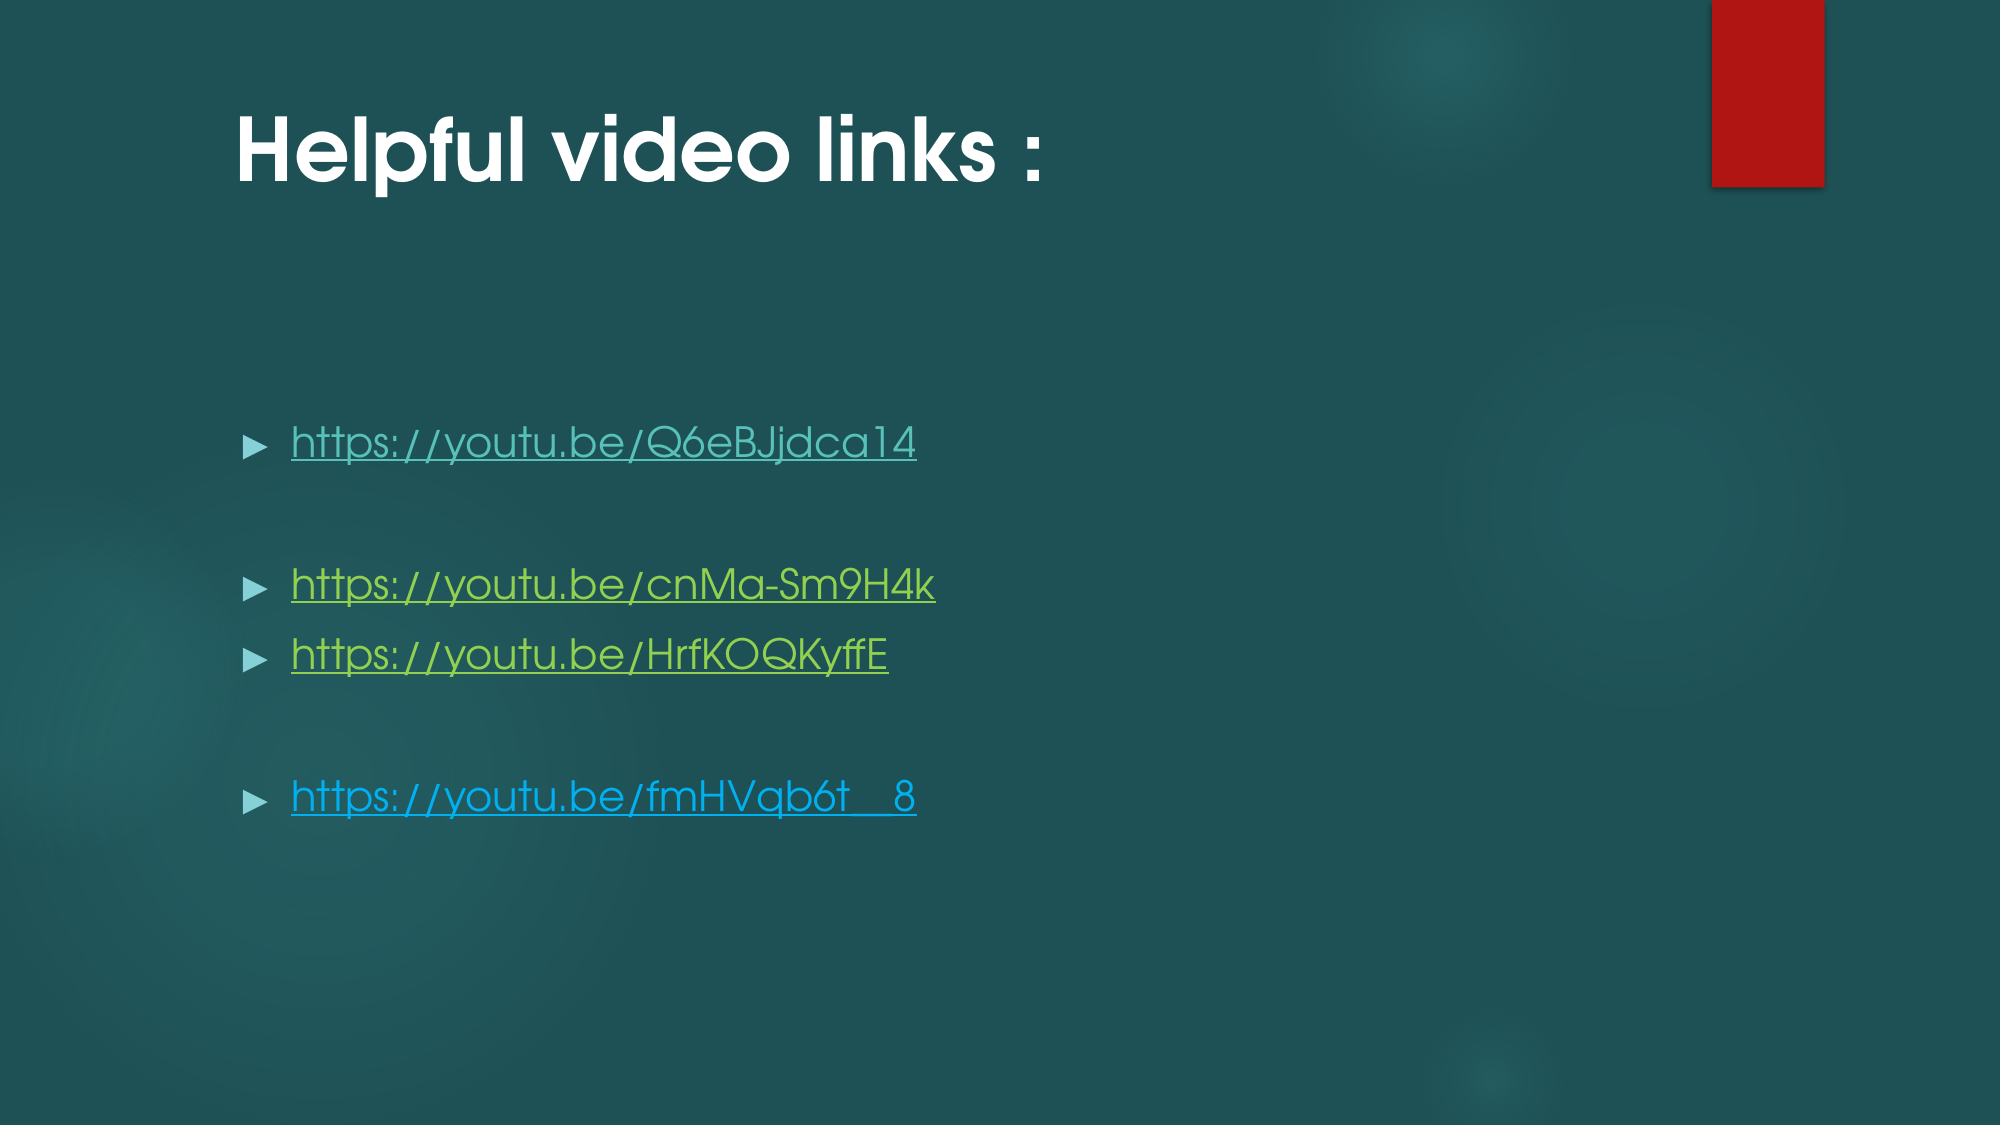

Helpful video links :
https://youtu.be/Q6eBJjdca14

https://youtu.be/cnMa-Sm9H4k
https://youtu.be/HrfKOQKyffE

https://youtu.be/fmHVqb6t__8